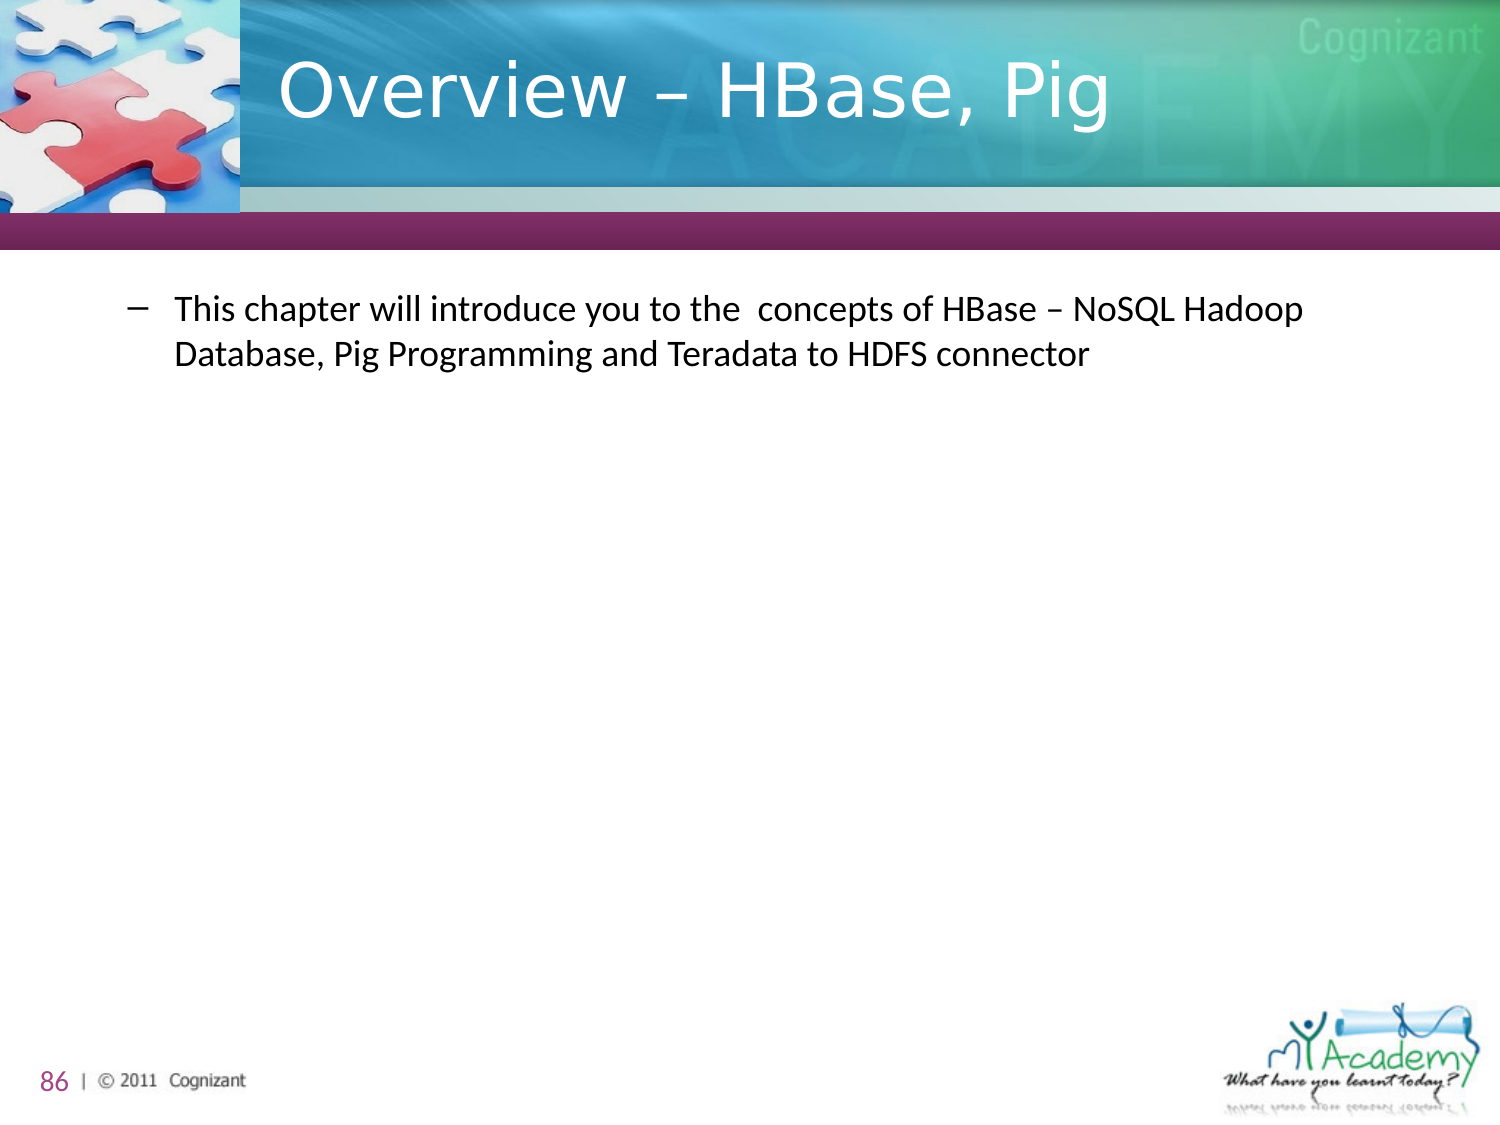

# Overview – HBase, Pig
This chapter will introduce you to the  concepts of HBase – NoSQL Hadoop Database, Pig Programming and Teradata to HDFS connector
86